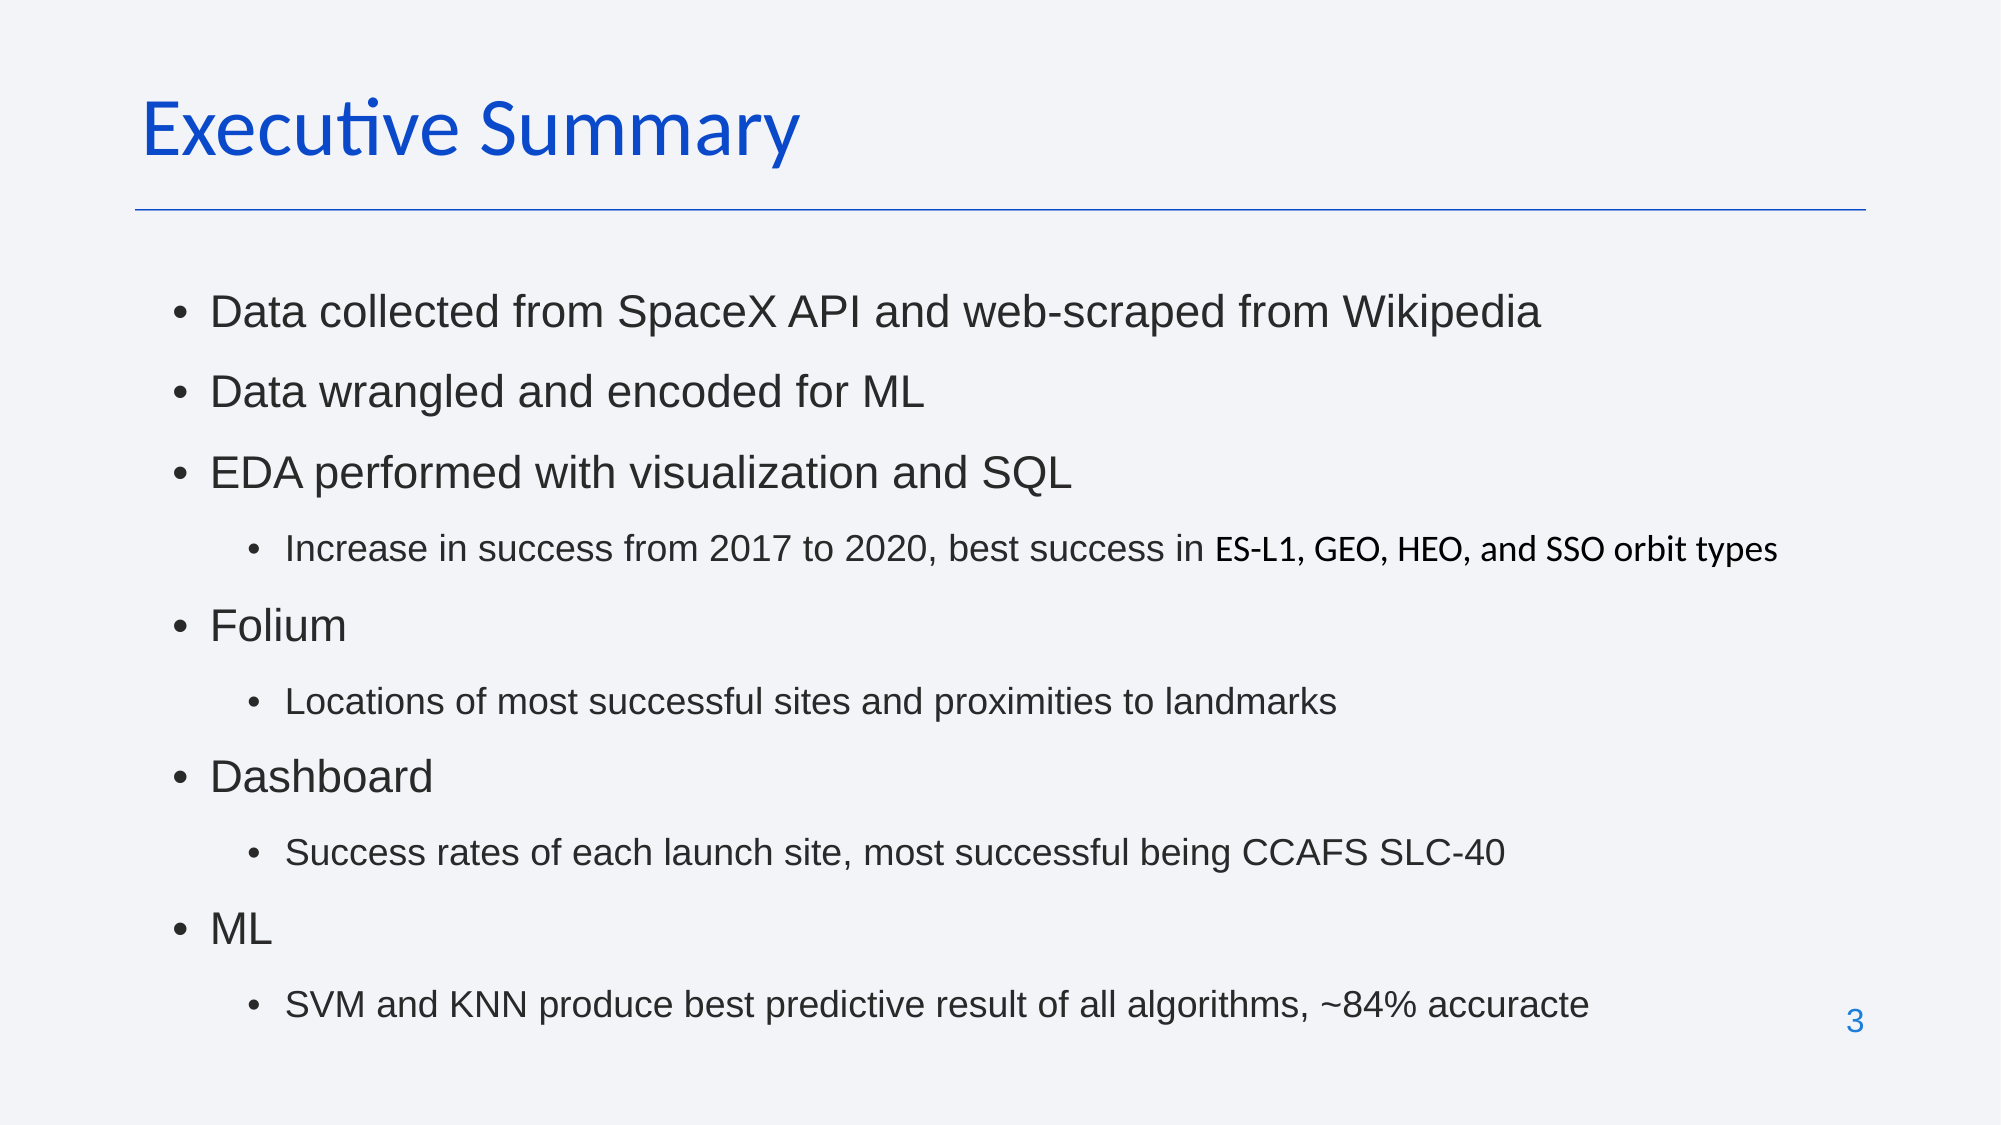

Executive Summary
Data collected from SpaceX API and web-scraped from Wikipedia
Data wrangled and encoded for ML
EDA performed with visualization and SQL
Increase in success from 2017 to 2020, best success in ES-L1, GEO, HEO, and SSO orbit types
Folium
Locations of most successful sites and proximities to landmarks
Dashboard
Success rates of each launch site, most successful being CCAFS SLC-40
ML
SVM and KNN produce best predictive result of all algorithms, ~84% accuracte
3